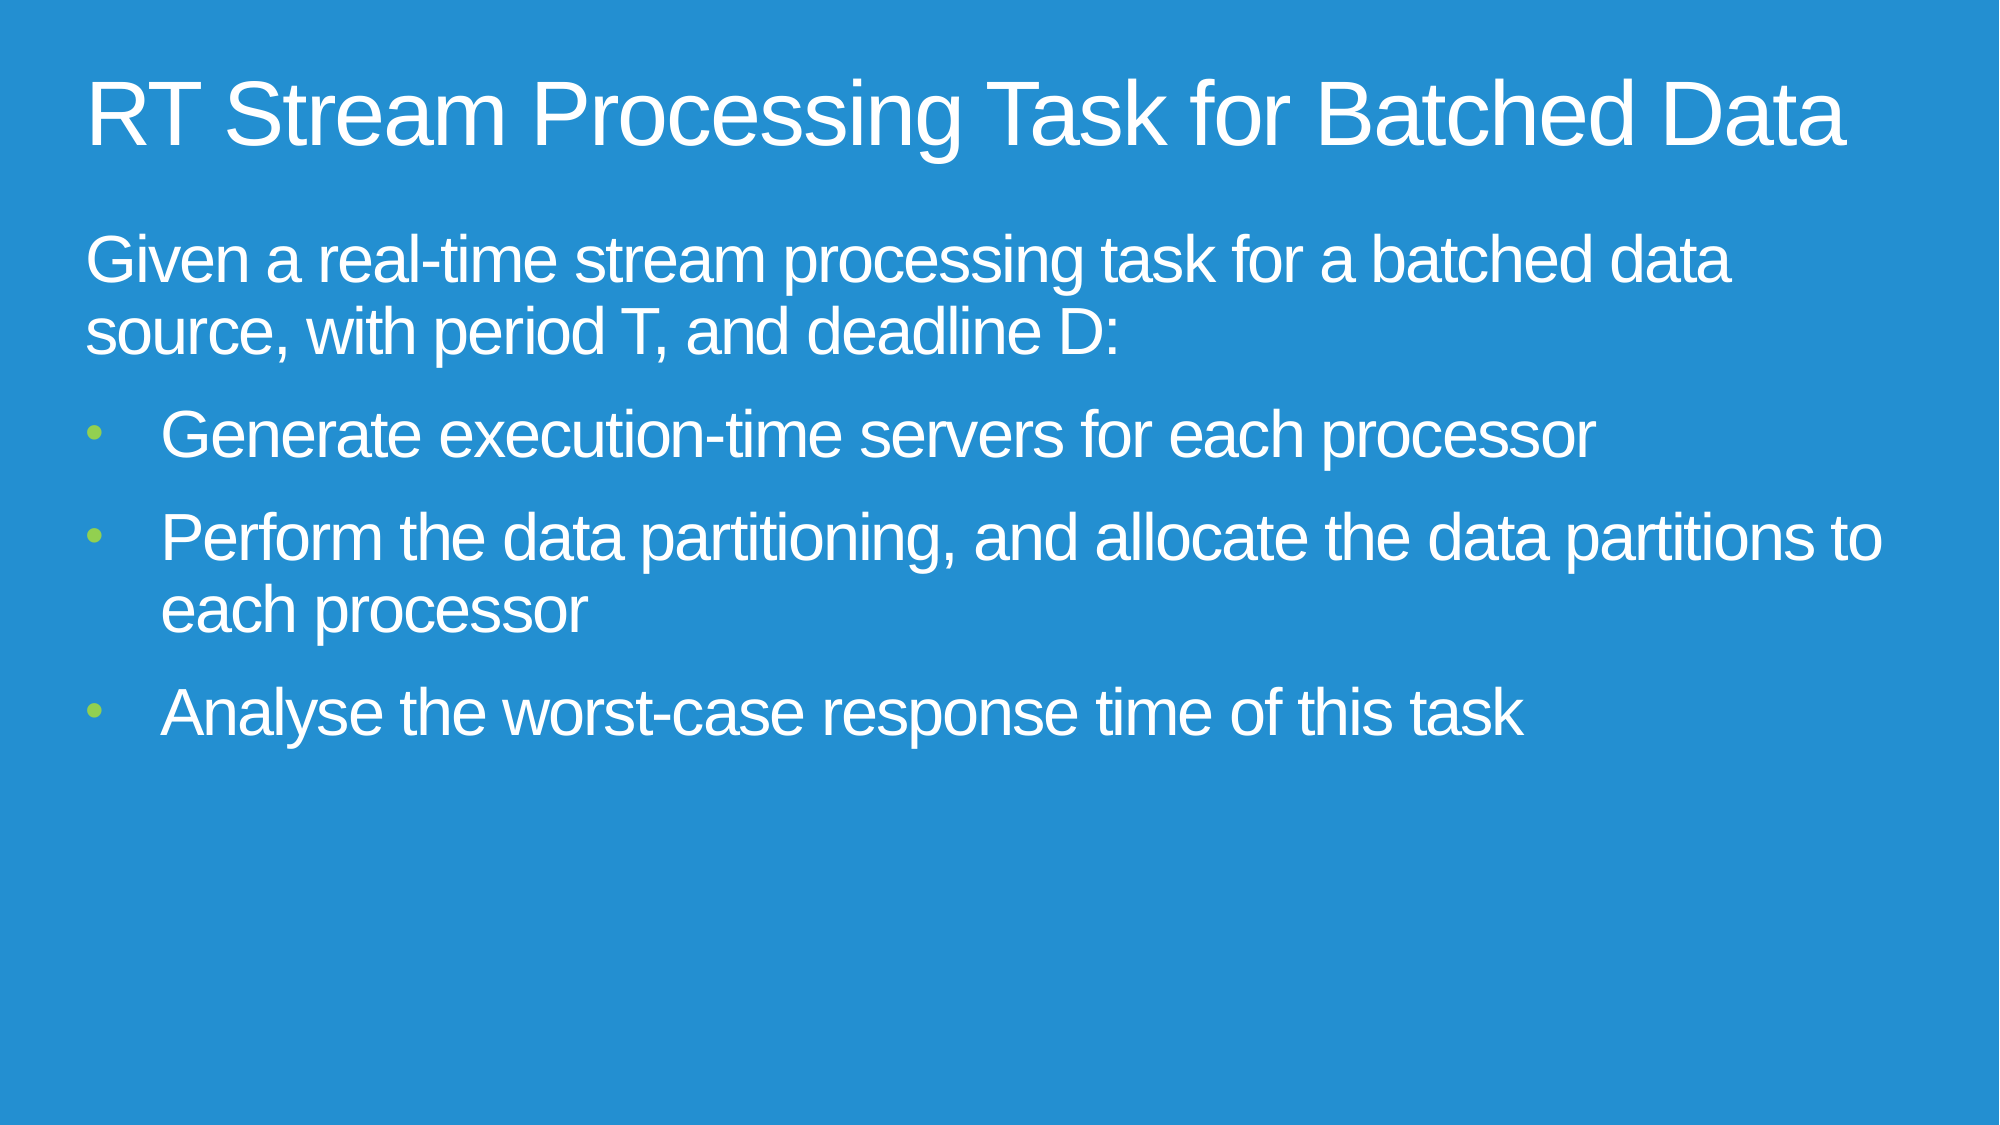

# RT Stream Processing Task for Batched Data
Given a real-time stream processing task for a batched data source, with period T, and deadline D:
Generate execution-time servers for each processor
Perform the data partitioning, and allocate the data partitions to each processor
Analyse the worst-case response time of this task